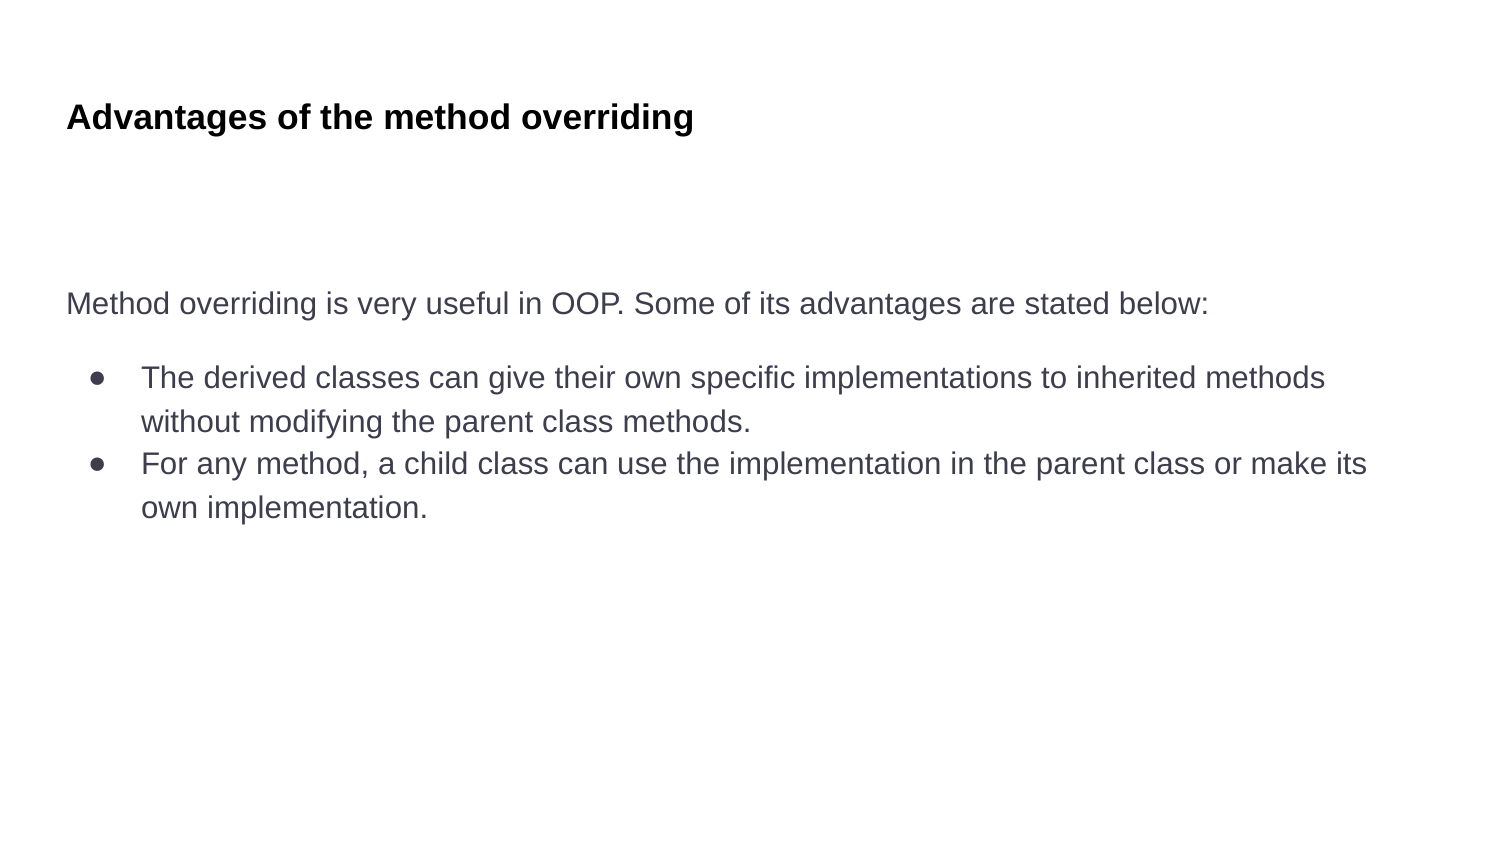

# Advantages of the method overriding

Method overriding is very useful in OOP. Some of its advantages are stated below:
The derived classes can give their own specific implementations to inherited methods without modifying the parent class methods.
For any method, a child class can use the implementation in the parent class or make its own implementation.